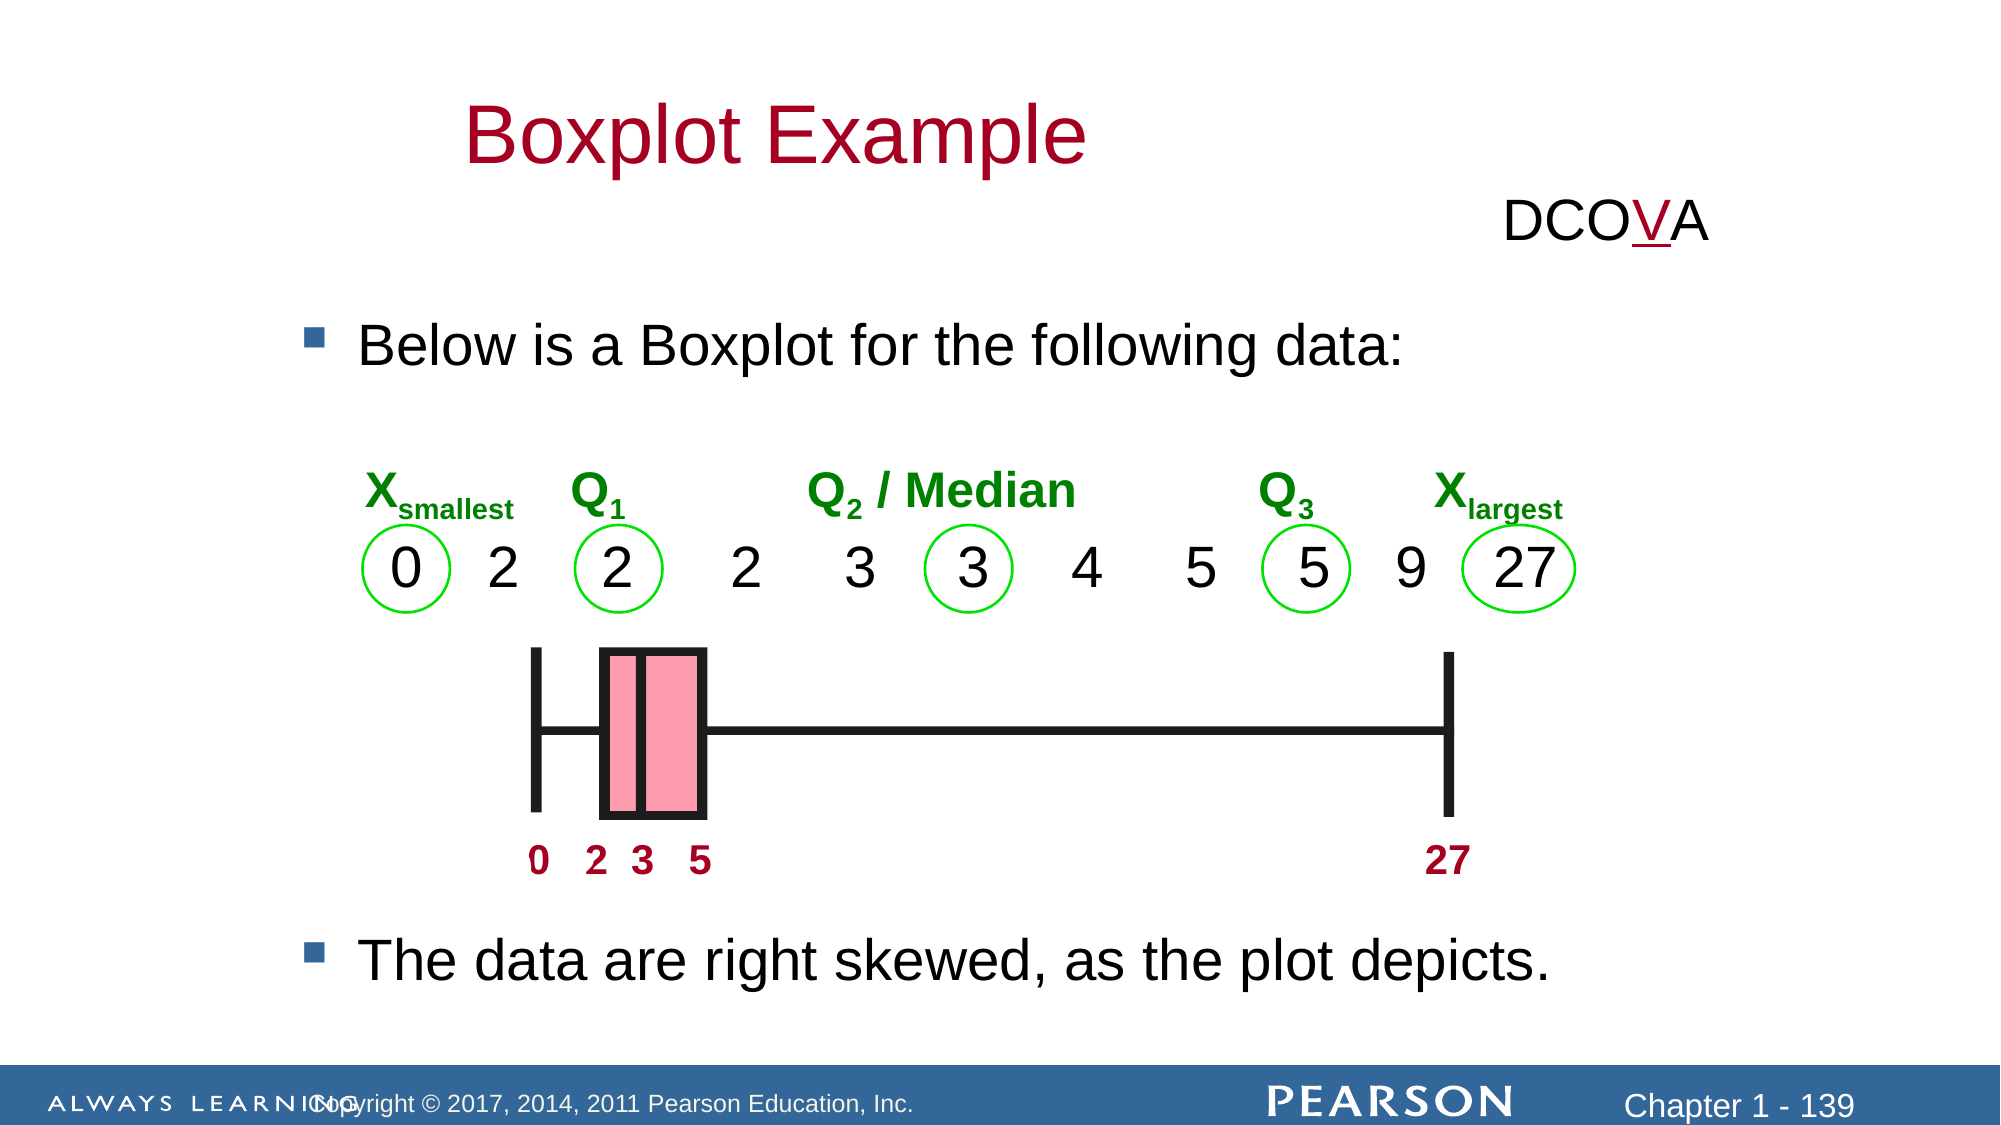

Boxplot Example
DCOVA
Below is a Boxplot for the following data:
  0    2     2      2     3     3     4     5     5    9    27

The data are right skewed, as the plot depicts.
Xsmallest    Q1             Q2 / Median             Q3         Xlargest

    0   2 3  5                                           27
0   2  3   5                                                              27